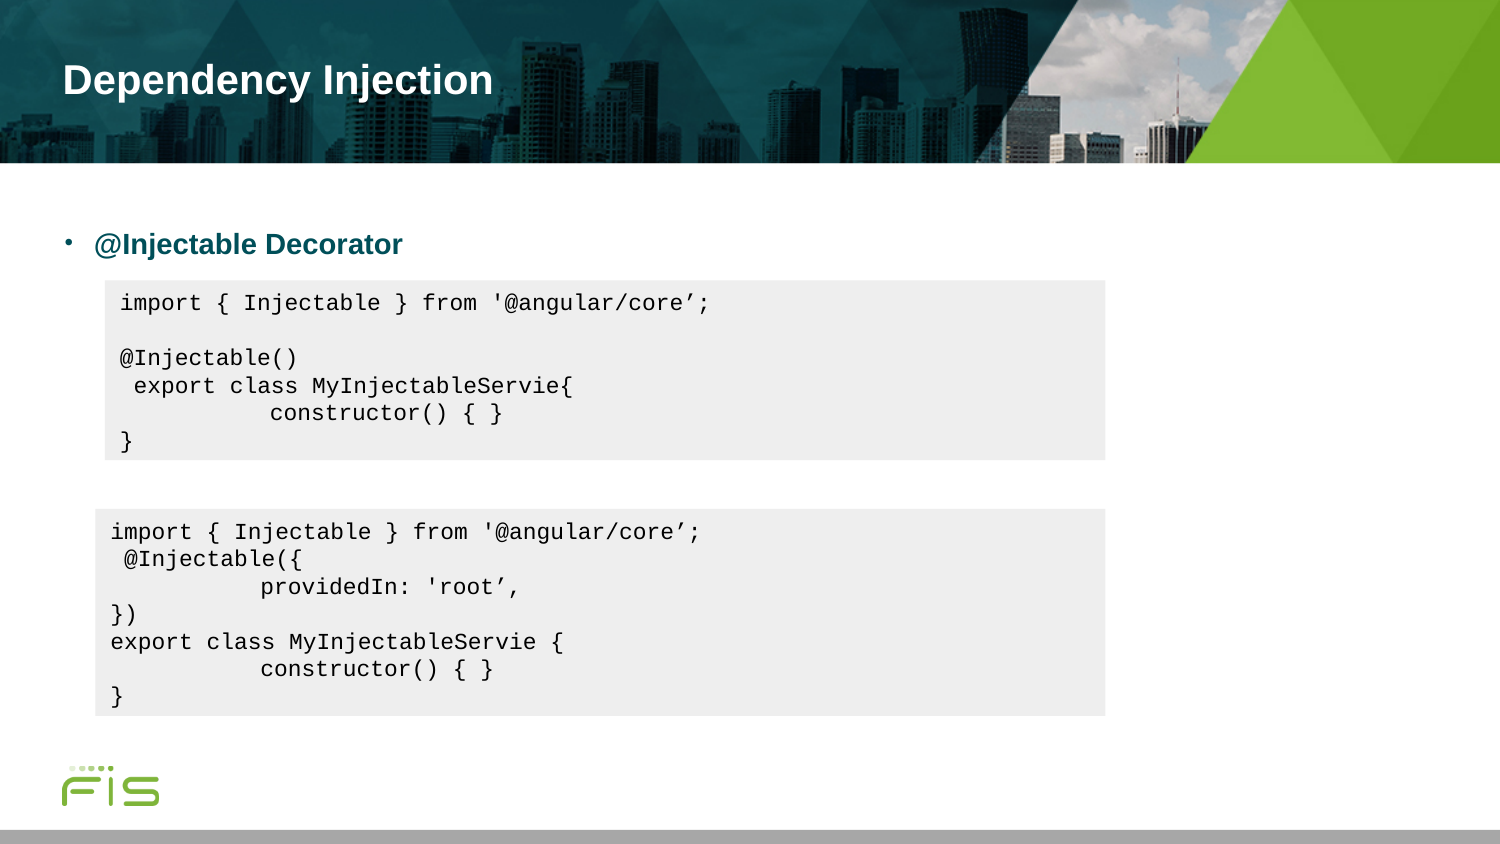

# Dependency Injection

@Injectable Decorator

import { Injectable } from '@angular/core’;

@Injectable()
 export class MyInjectableServie{
	constructor() { }
}
import { Injectable } from '@angular/core’;
 @Injectable({
	providedIn: 'root’,
})
export class MyInjectableServie {
	constructor() { }
}